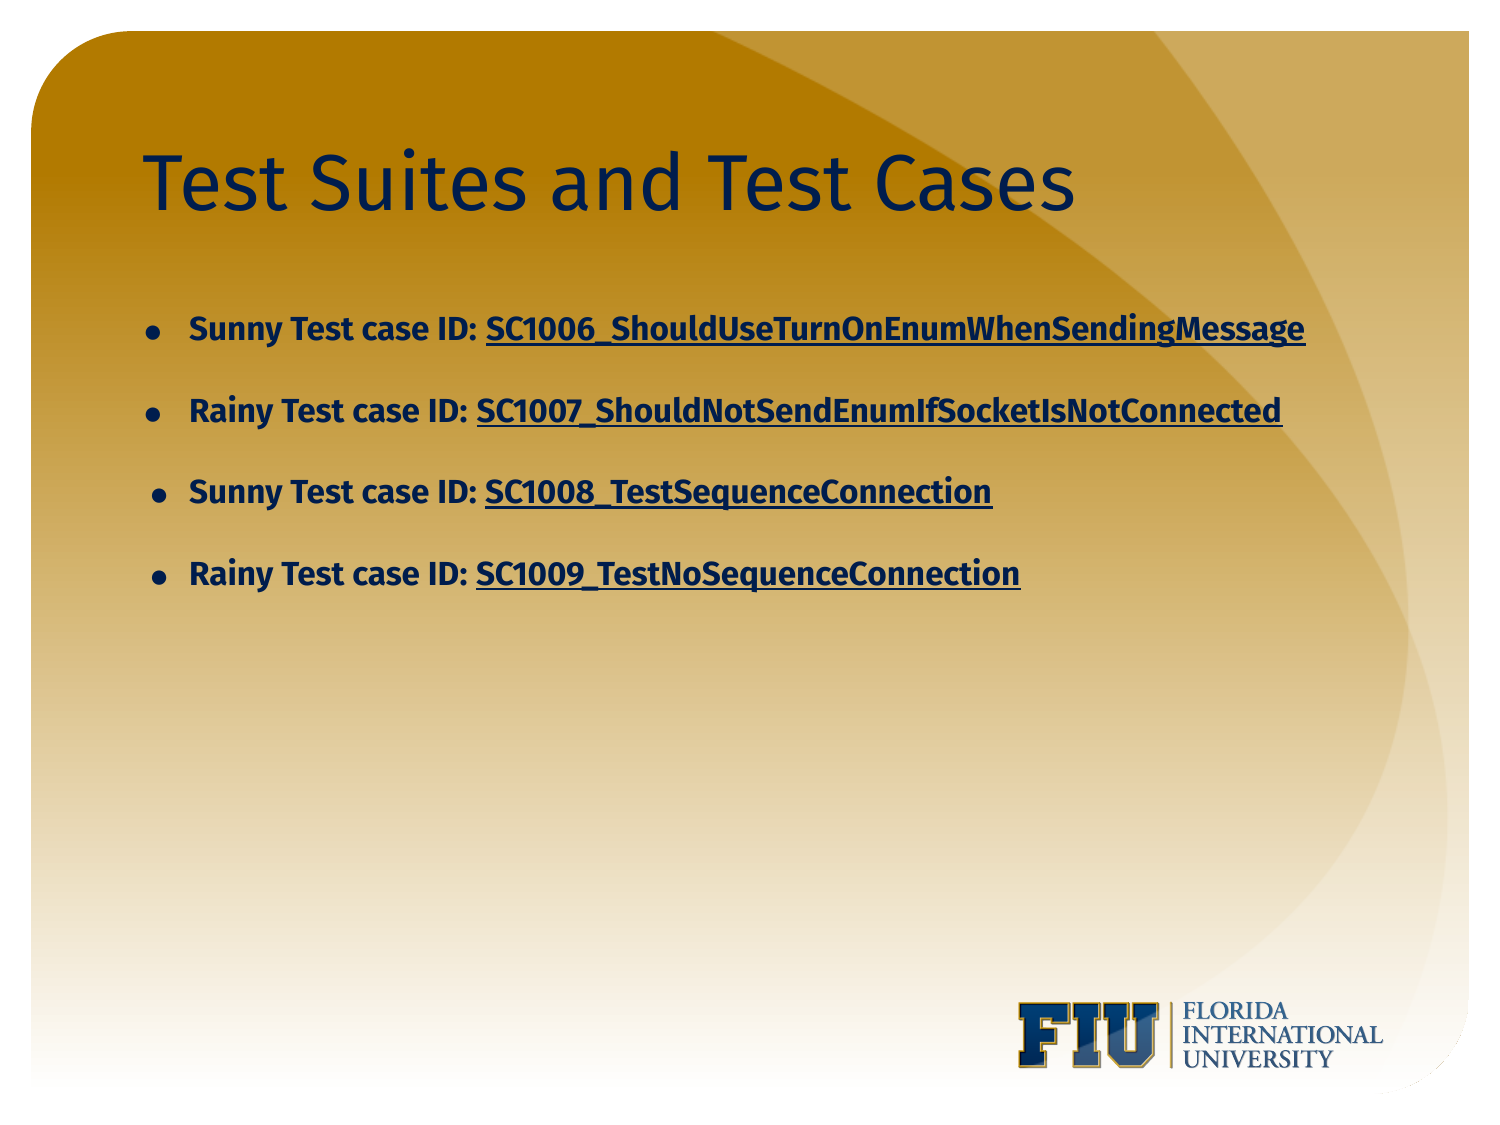

# Test Suites and Test Cases
Sunny Test case ID: SC1006_ShouldUseTurnOnEnumWhenSendingMessage
Rainy Test case ID: SC1007_ShouldNotSendEnumIfSocketIsNotConnected
Sunny Test case ID: SC1008_TestSequenceConnection
Rainy Test case ID: SC1009_TestNoSequenceConnection